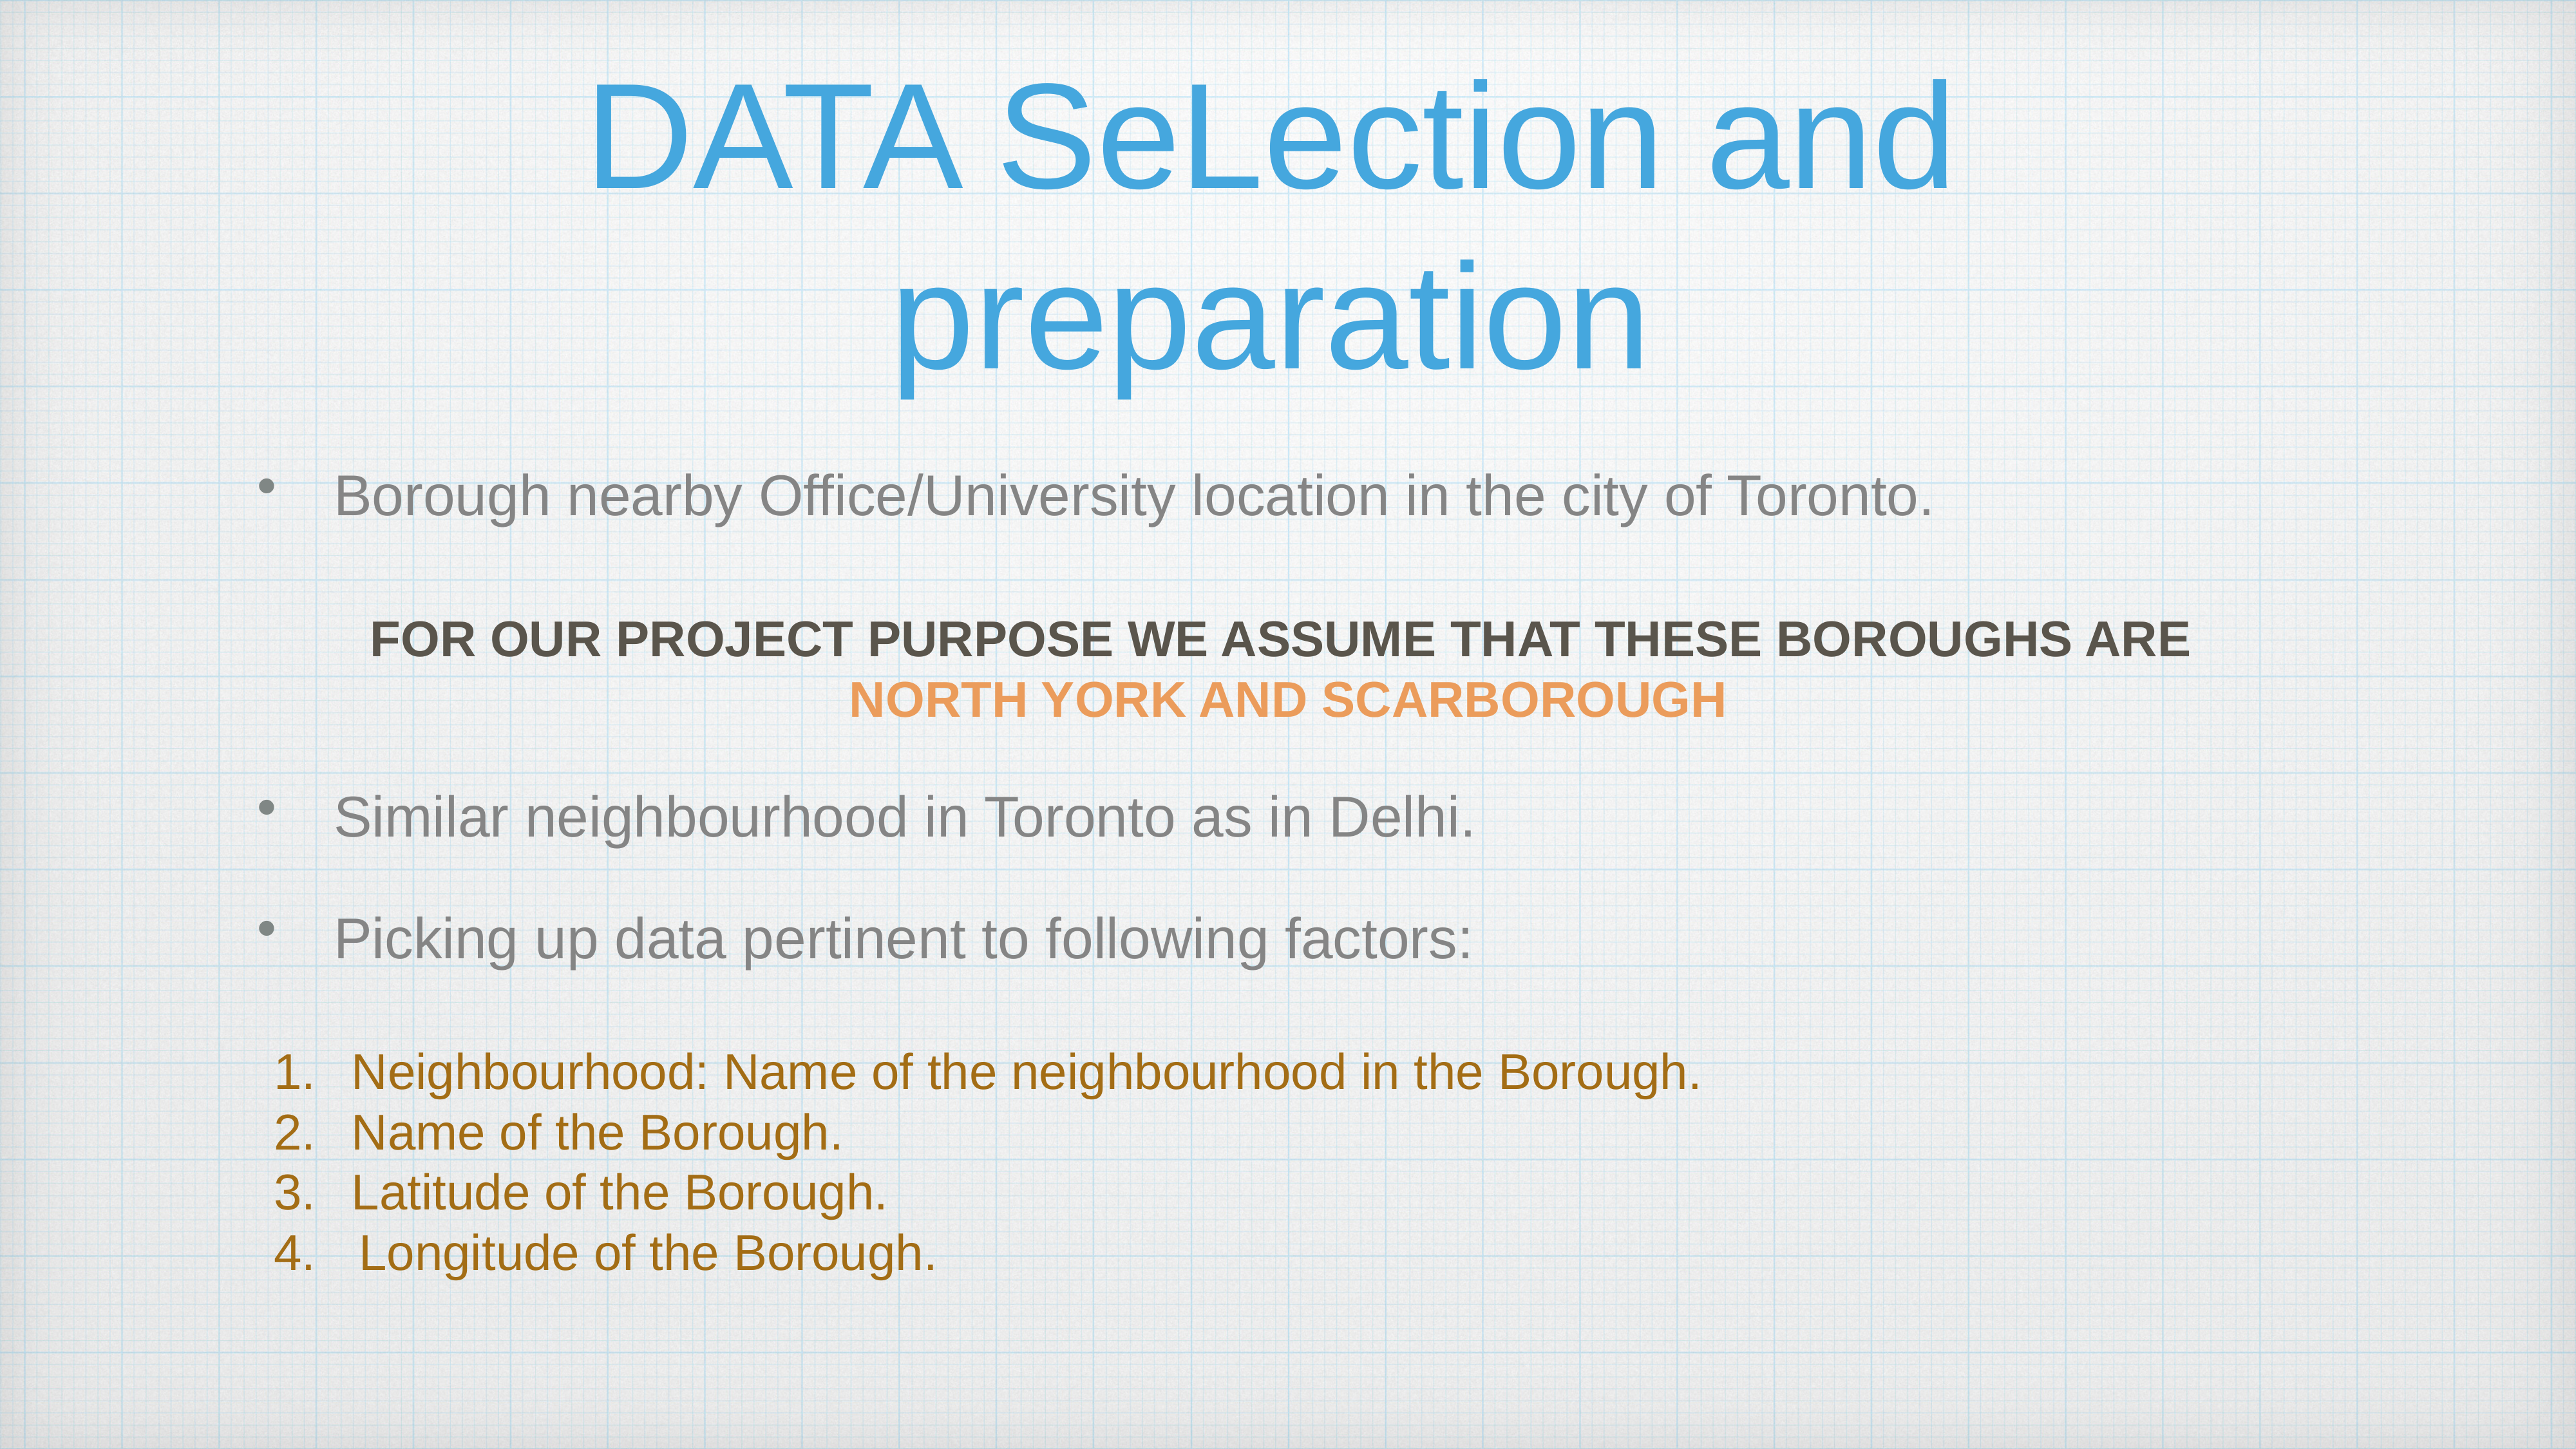

# DATA SeLection and preparation

  Borough nearby Office/University location in the city of Toronto.

FOR OUR PROJECT PURPOSE WE ASSUME THAT THESE BOROUGHS ARE
NORTH YORK AND SCARBOROUGH
  Similar neighbourhood in Toronto as in Delhi.
  Picking up data pertinent to following factors:
Neighbourhood: Name of the neighbourhood in the Borough.
Name of the Borough.
Latitude of the Borough.
 Longitude of the Borough.